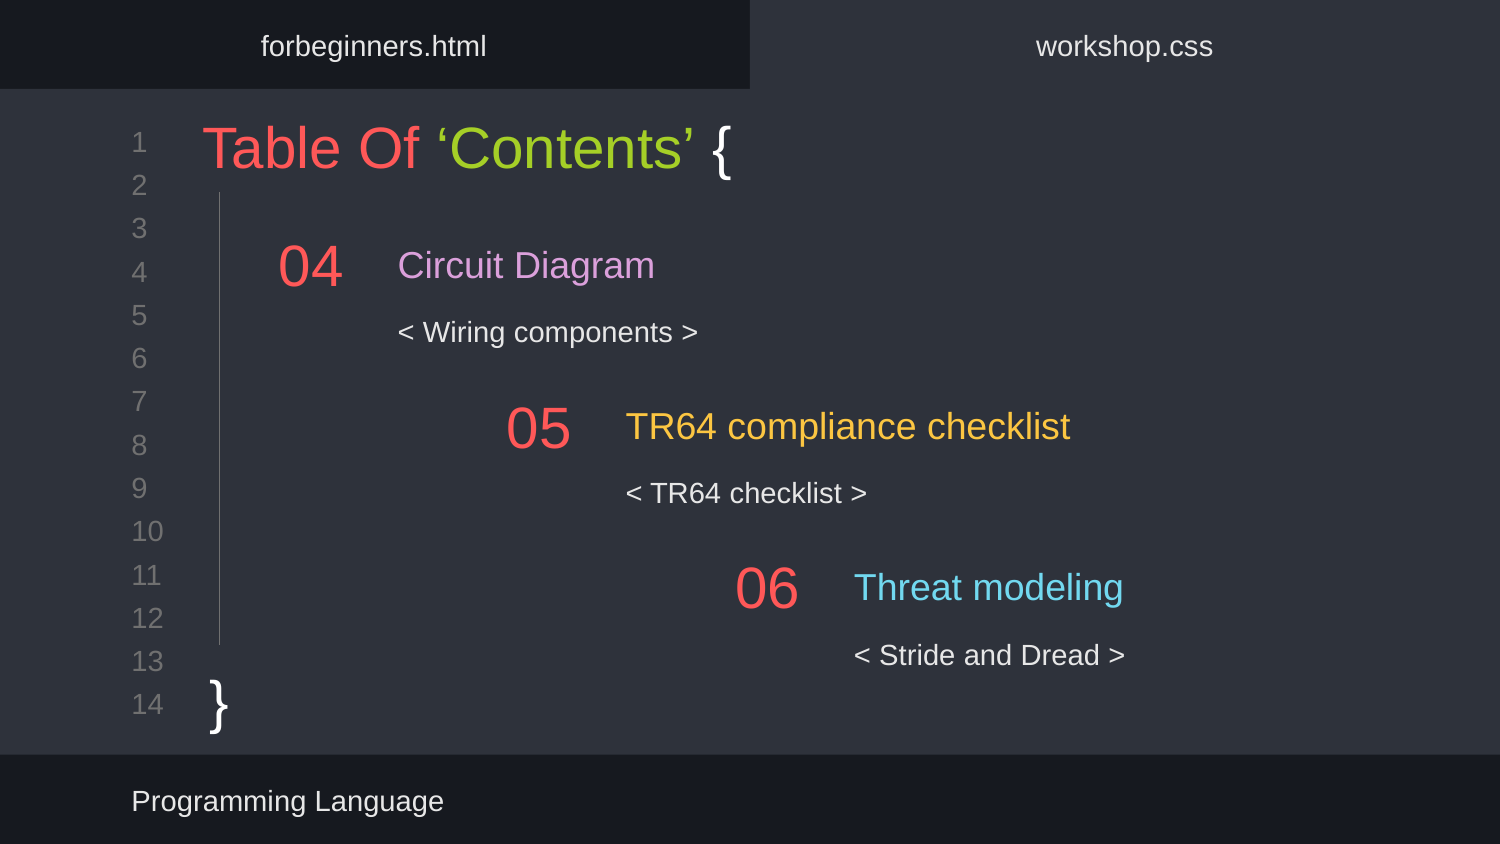

forbeginners.html
workshop.css
Table Of ‘Contents’ {
}
# 04
Circuit Diagram
< Wiring components >
TR64 compliance checklist
05
< TR64 checklist >
Threat modeling
06
< Stride and Dread >
Programming Language